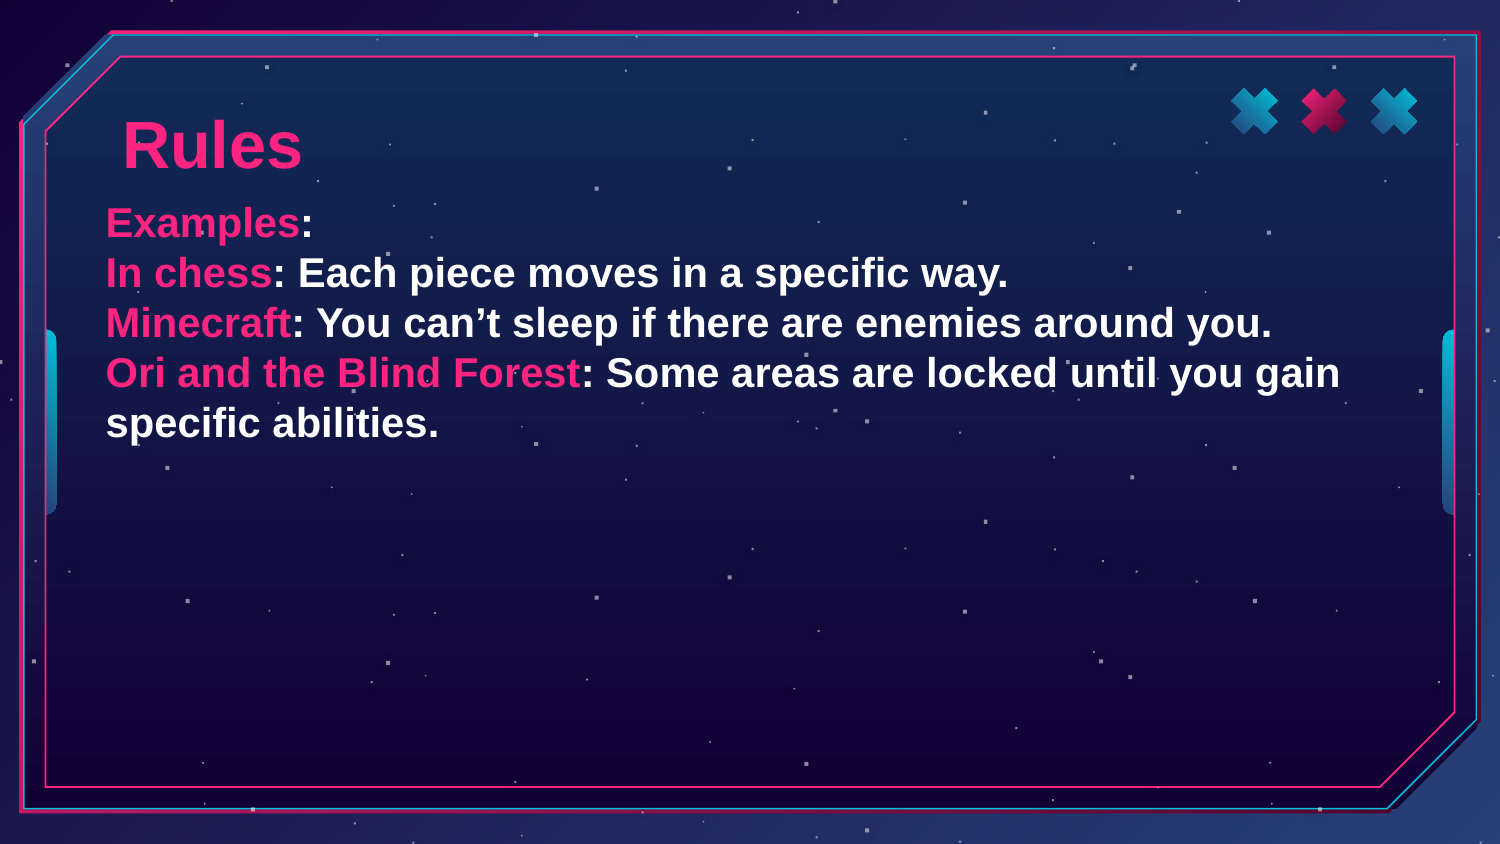

# Rules

Examples:
In chess: Each piece moves in a specific way.
Minecraft: You can’t sleep if there are enemies around you.
Ori and the Blind Forest: Some areas are locked until you gain specific abilities.